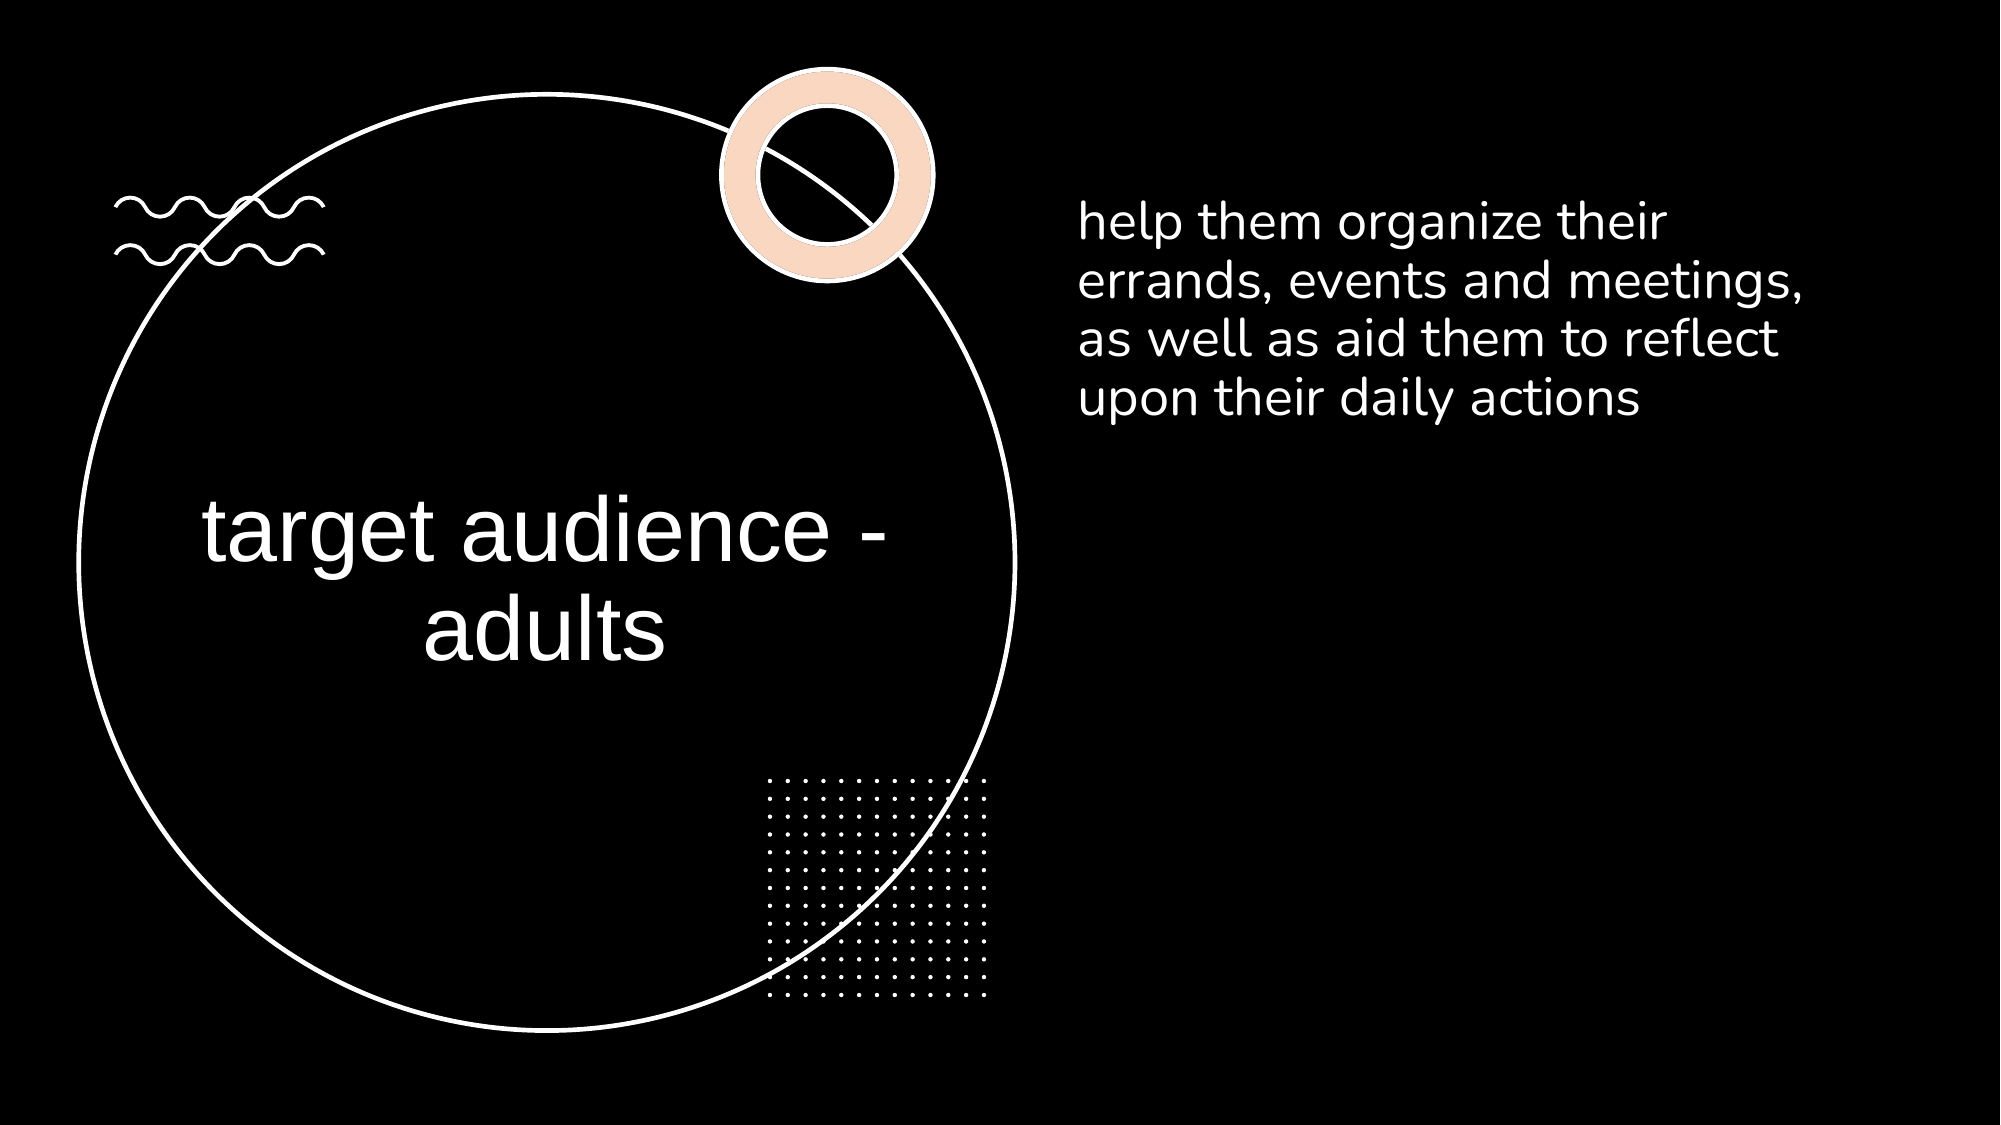

help them organize their errands, events and meetings, as well as aid them to reflect upon their daily actions

# target audience - adults